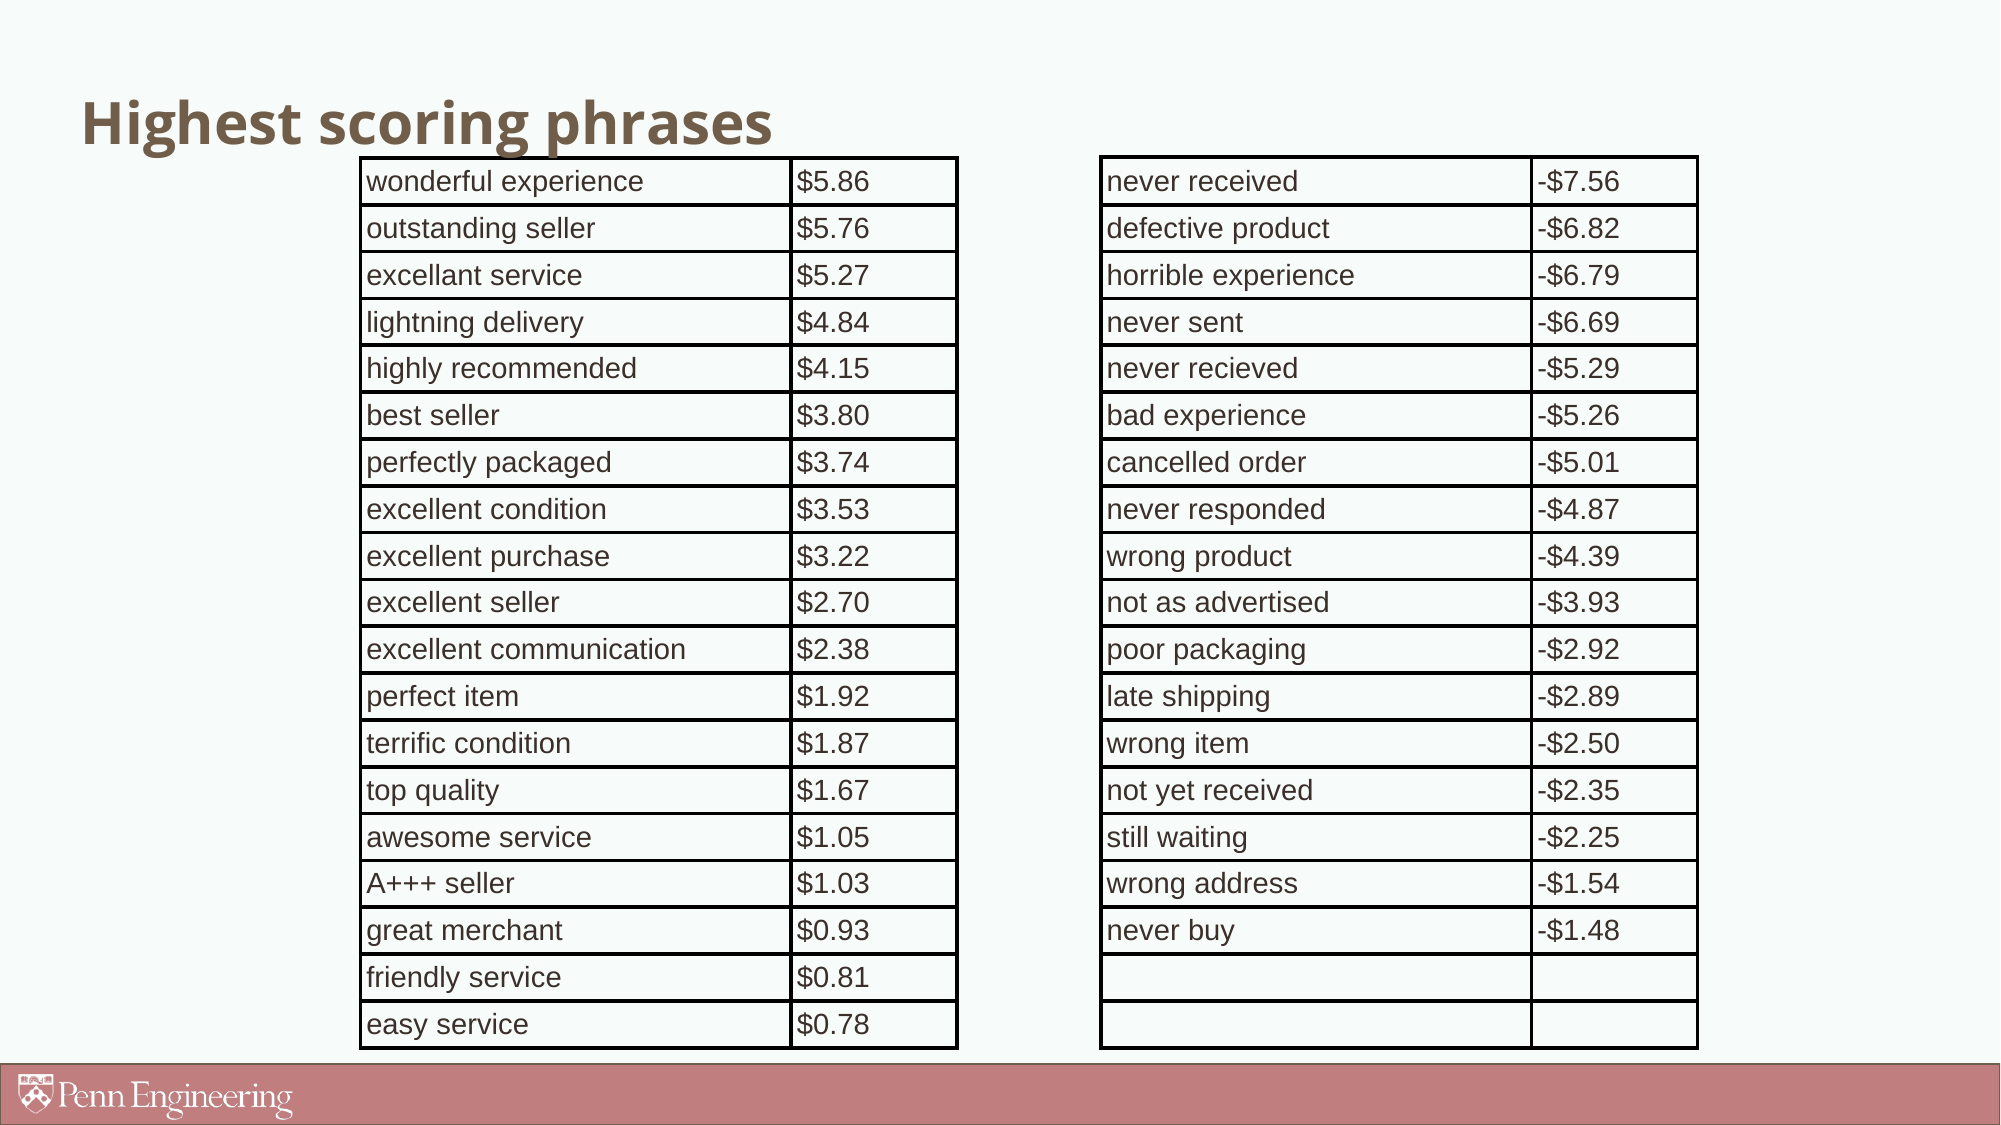

# Highest scoring phrases
| never received | -$7.56 |
| --- | --- |
| defective product | -$6.82 |
| horrible experience | -$6.79 |
| never sent | -$6.69 |
| never recieved | -$5.29 |
| bad experience | -$5.26 |
| cancelled order | -$5.01 |
| never responded | -$4.87 |
| wrong product | -$4.39 |
| not as advertised | -$3.93 |
| poor packaging | -$2.92 |
| late shipping | -$2.89 |
| wrong item | -$2.50 |
| not yet received | -$2.35 |
| still waiting | -$2.25 |
| wrong address | -$1.54 |
| never buy | -$1.48 |
|  |  |
|  |  |
| wonderful experience | $5.86 |
| --- | --- |
| outstanding seller | $5.76 |
| excellant service | $5.27 |
| lightning delivery | $4.84 |
| highly recommended | $4.15 |
| best seller | $3.80 |
| perfectly packaged | $3.74 |
| excellent condition | $3.53 |
| excellent purchase | $3.22 |
| excellent seller | $2.70 |
| excellent communication | $2.38 |
| perfect item | $1.92 |
| terrific condition | $1.87 |
| top quality | $1.67 |
| awesome service | $1.05 |
| A+++ seller | $1.03 |
| great merchant | $0.93 |
| friendly service | $0.81 |
| easy service | $0.78 |